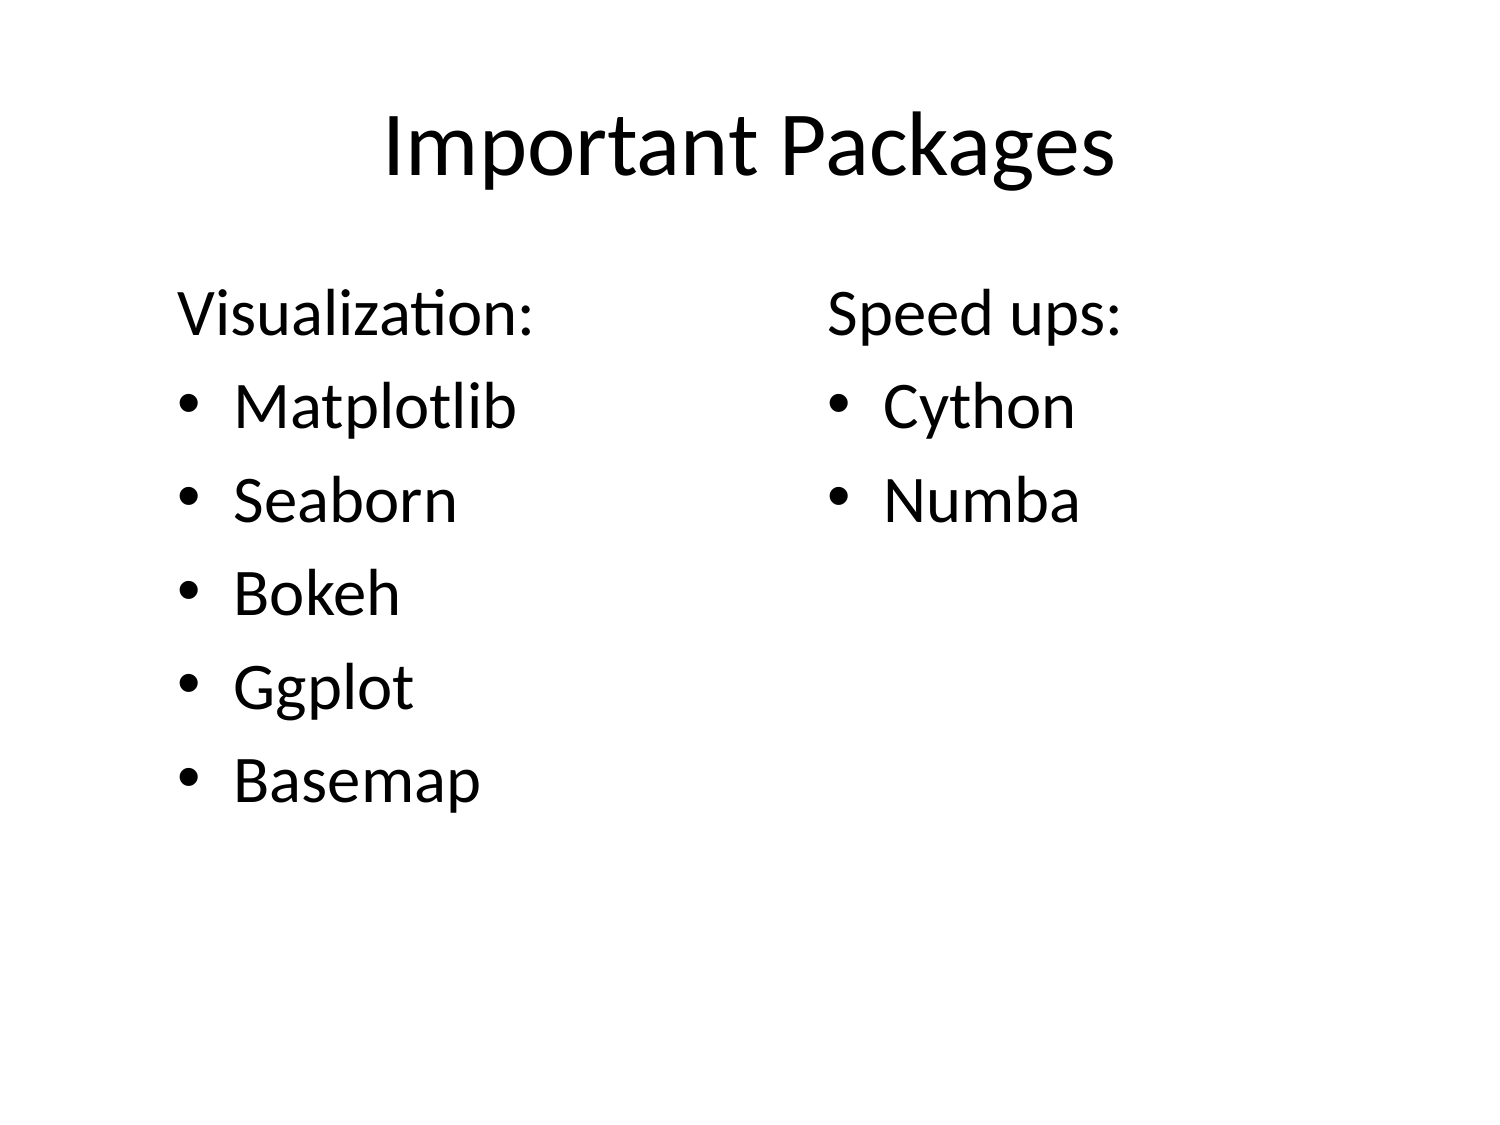

# Important Packages
Visualization:
Matplotlib
Seaborn
Bokeh
Ggplot
Basemap
Speed ups:
Cython
Numba